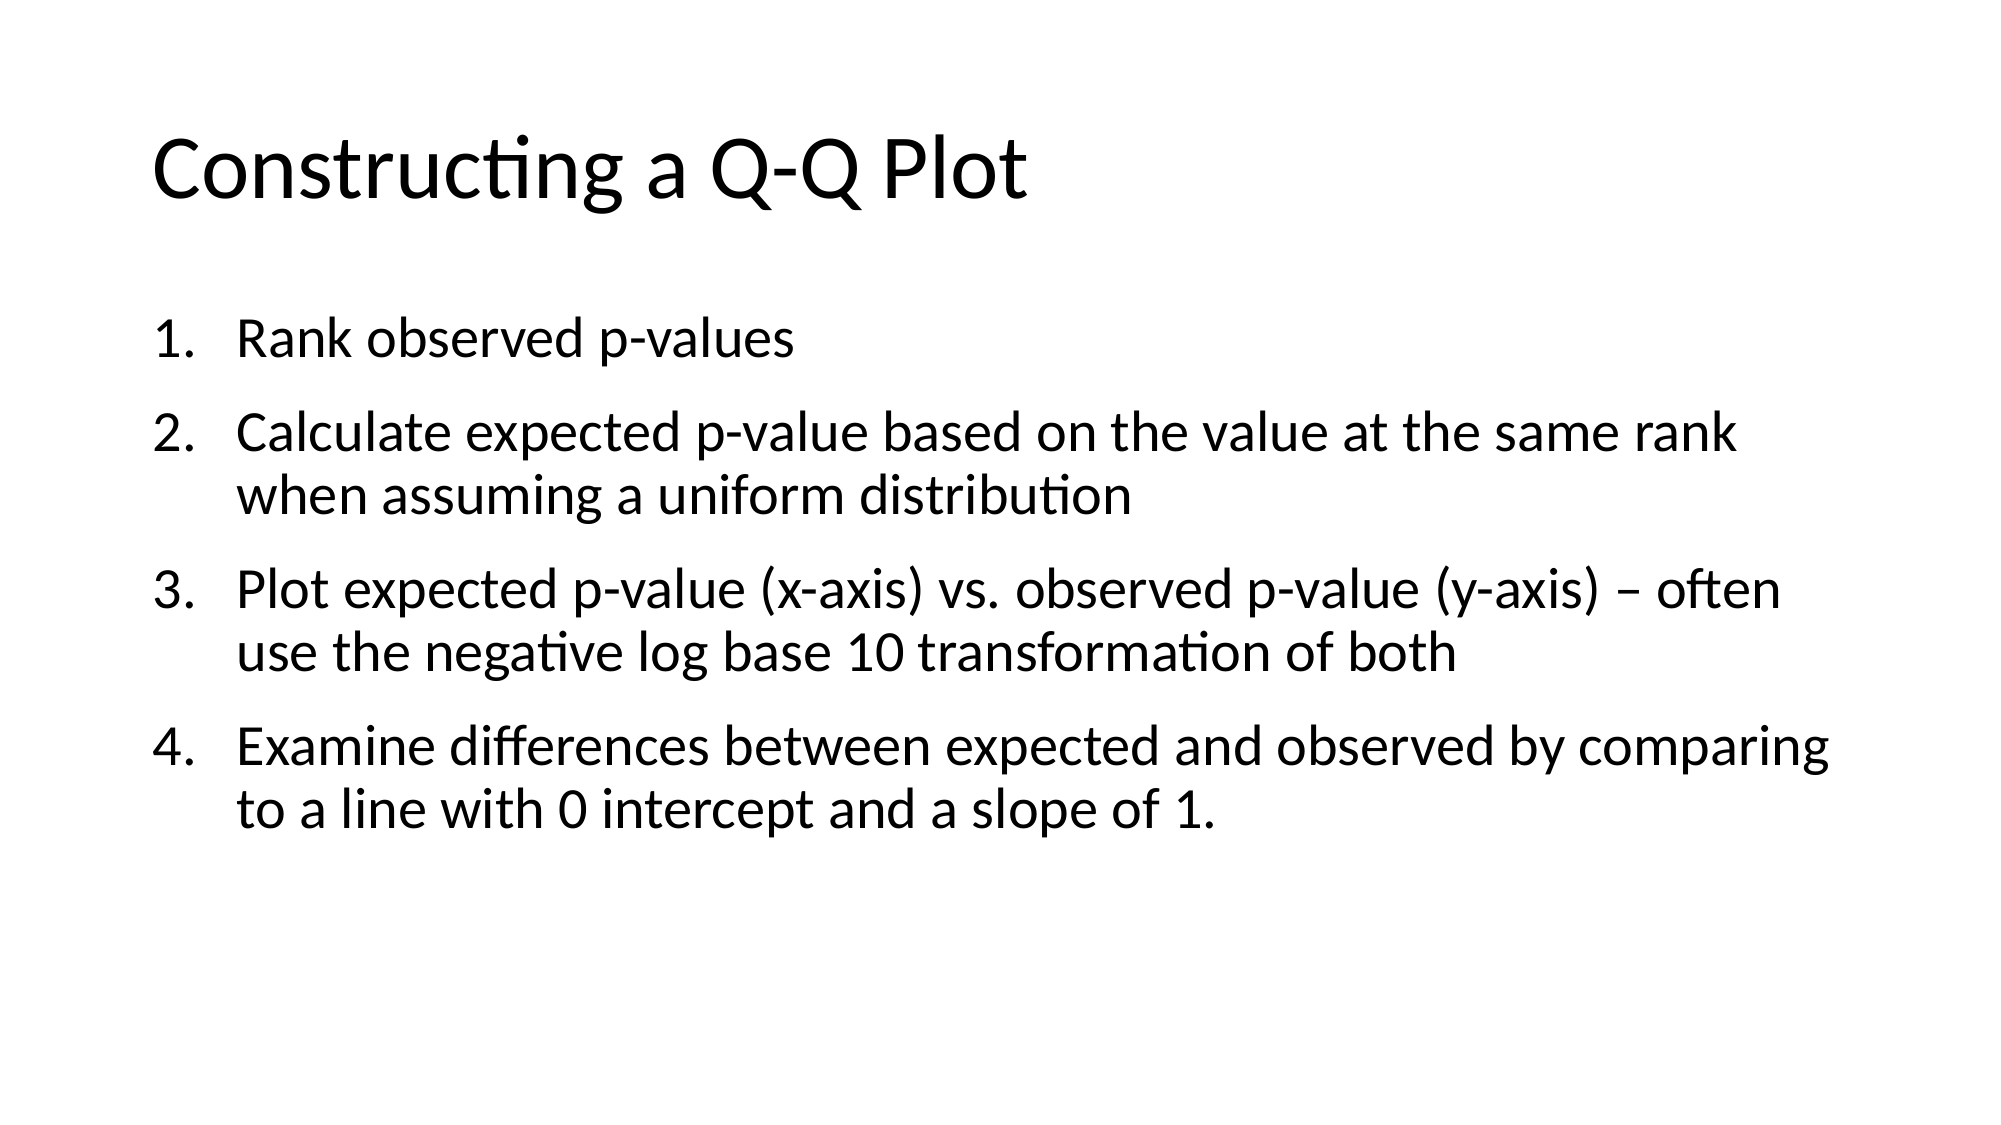

# Constructing a Q-Q Plot
Rank observed p-values
Calculate expected p-value based on the value at the same rank when assuming a uniform distribution
Plot expected p-value (x-axis) vs. observed p-value (y-axis) – often use the negative log base 10 transformation of both
Examine differences between expected and observed by comparing to a line with 0 intercept and a slope of 1.